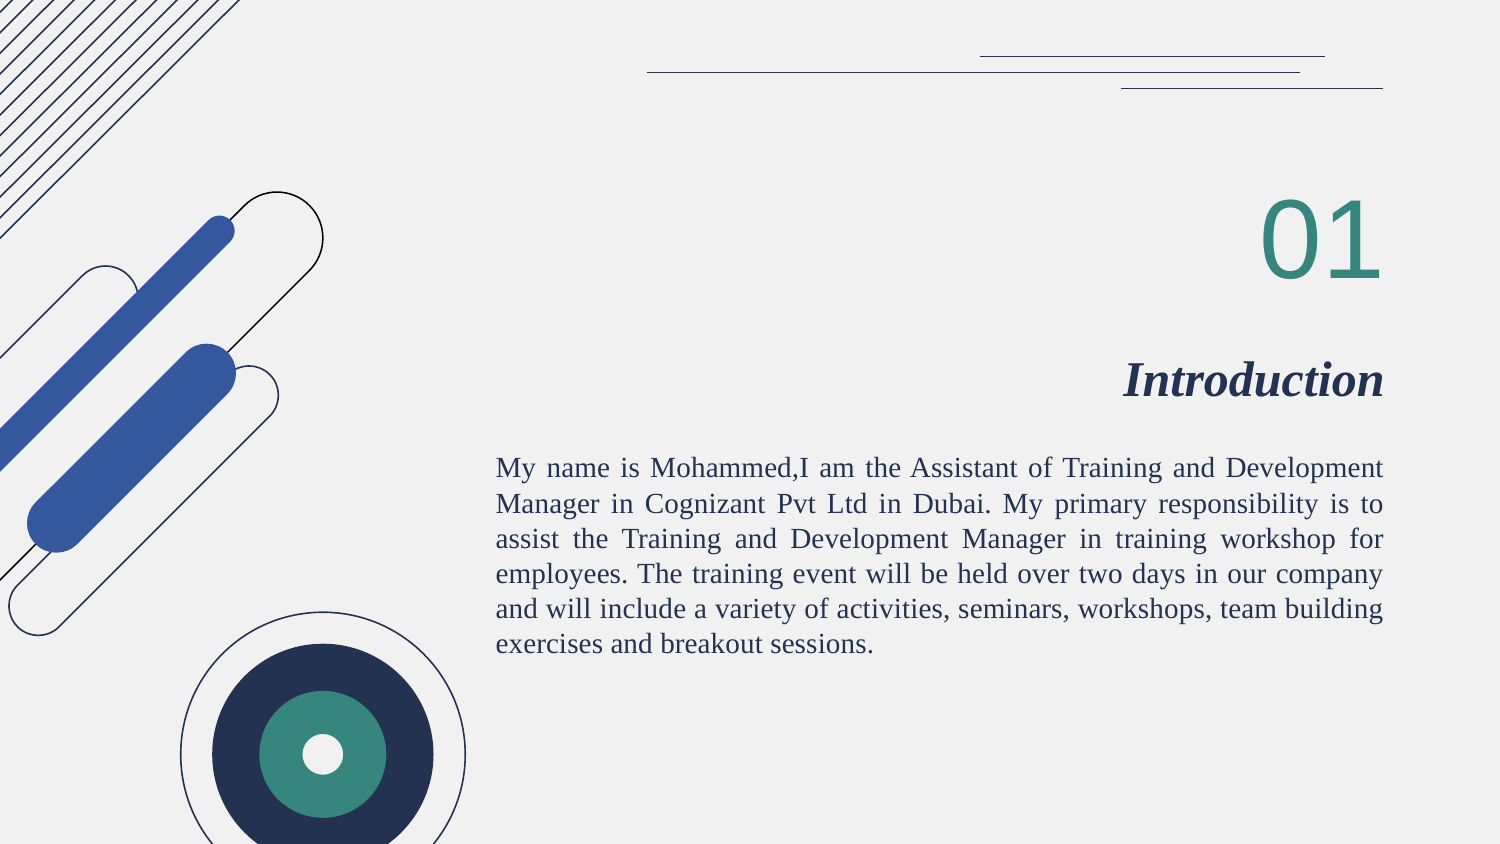

01

# Introduction
My name is Mohammed,I am the Assistant of Training and Development Manager in Cognizant Pvt Ltd in Dubai. My primary responsibility is to assist the Training and Development Manager in training workshop for employees. The training event will be held over two days in our company and will include a variety of activities, seminars, workshops, team building exercises and breakout sessions.